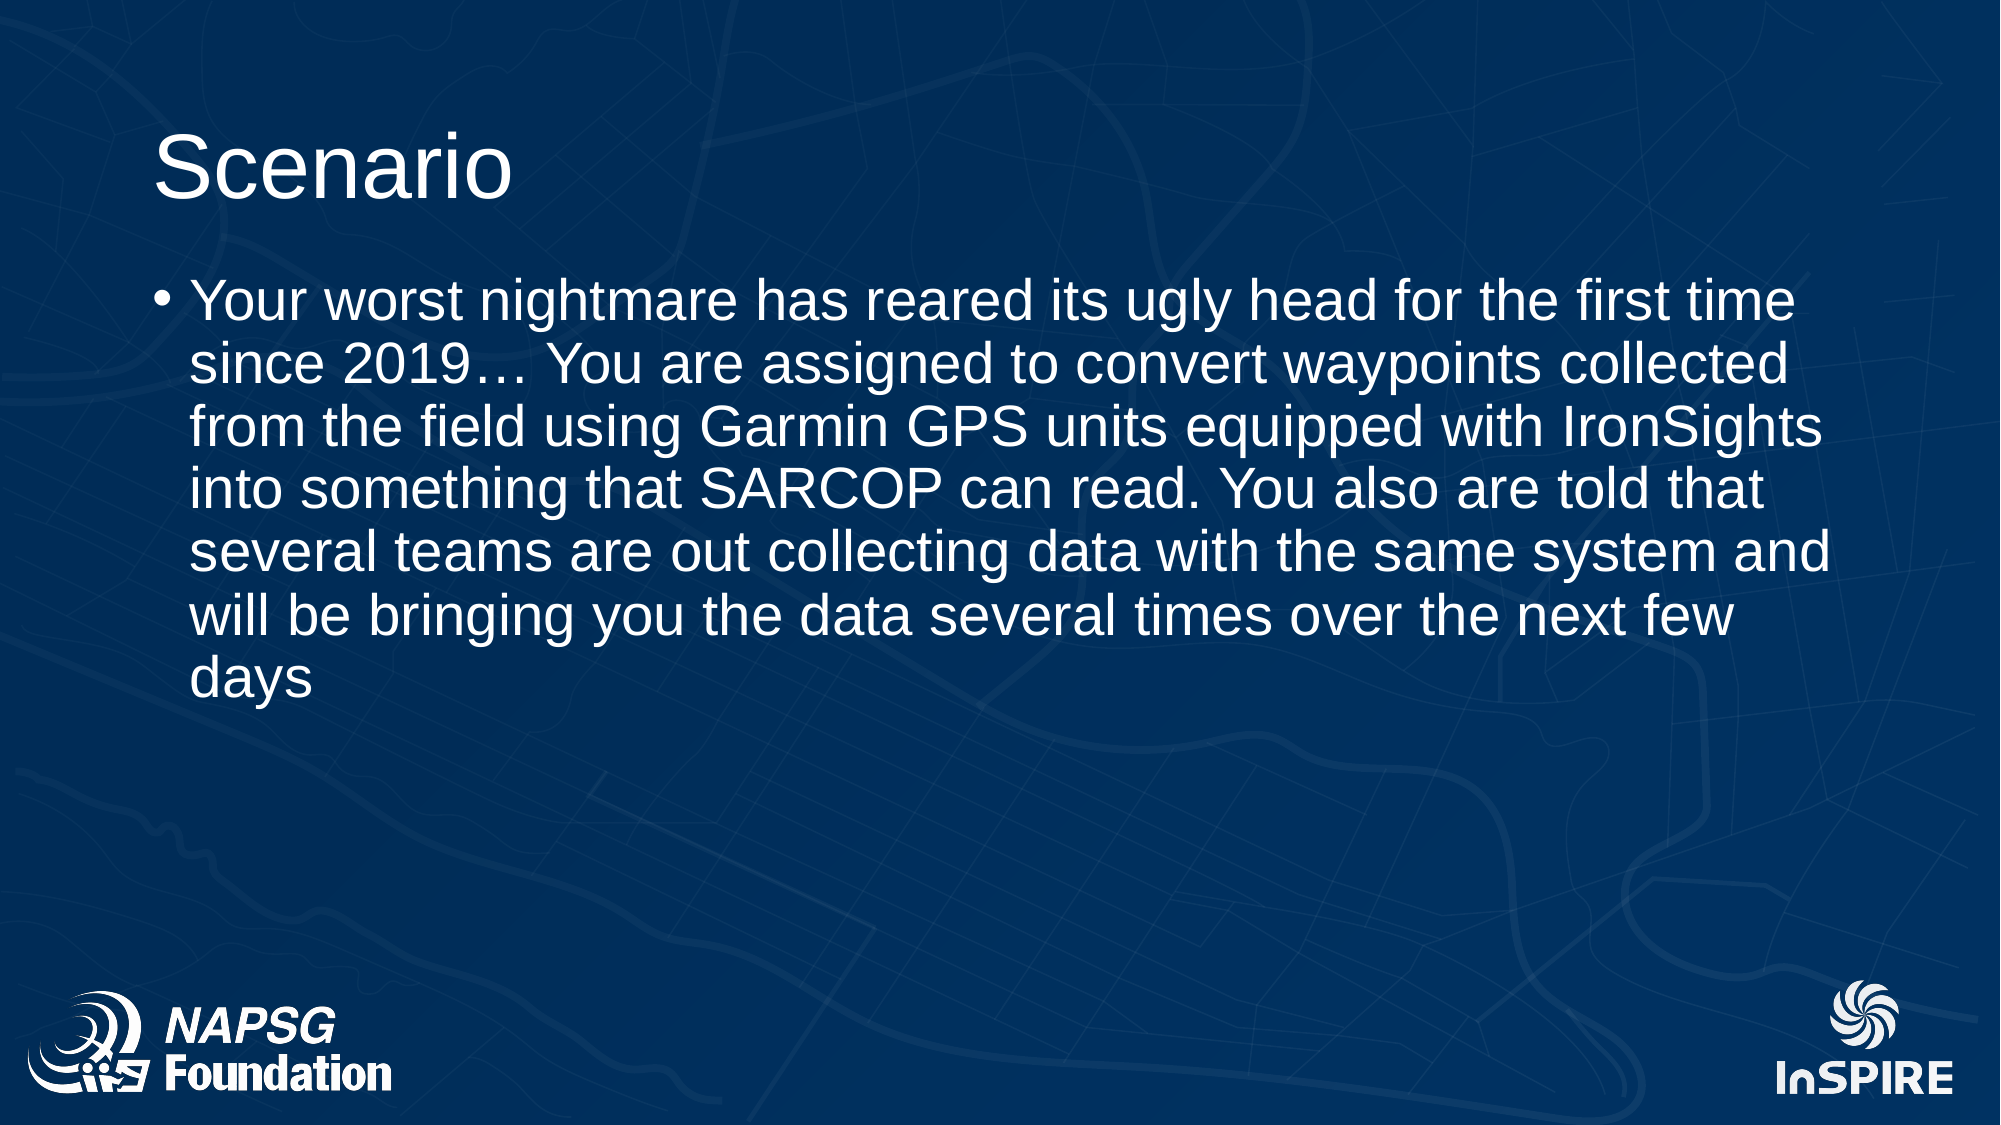

# Scenario
Your worst nightmare has reared its ugly head for the first time since 2019… You are assigned to convert waypoints collected from the field using Garmin GPS units equipped with IronSights into something that SARCOP can read. You also are told that several teams are out collecting data with the same system and will be bringing you the data several times over the next few days